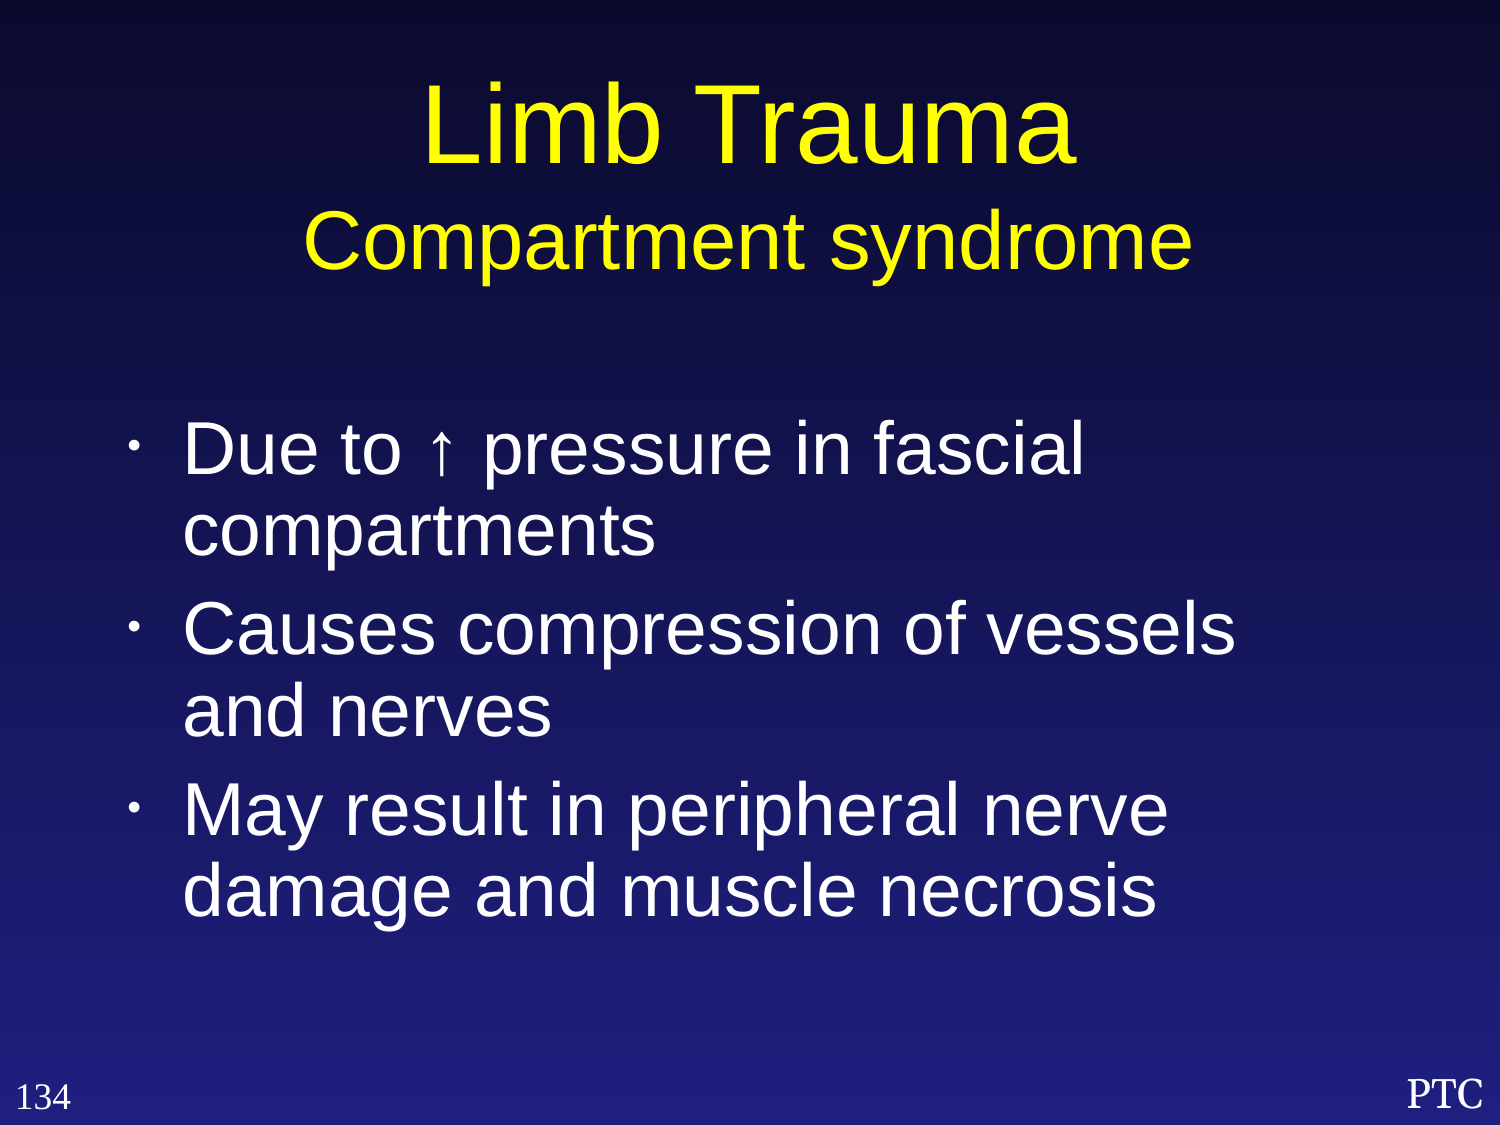

Limb Trauma
Compartment syndrome
Due to ↑ pressure in fascial compartments
Causes compression of vessels and nerves
May result in peripheral nerve damage and muscle necrosis
134